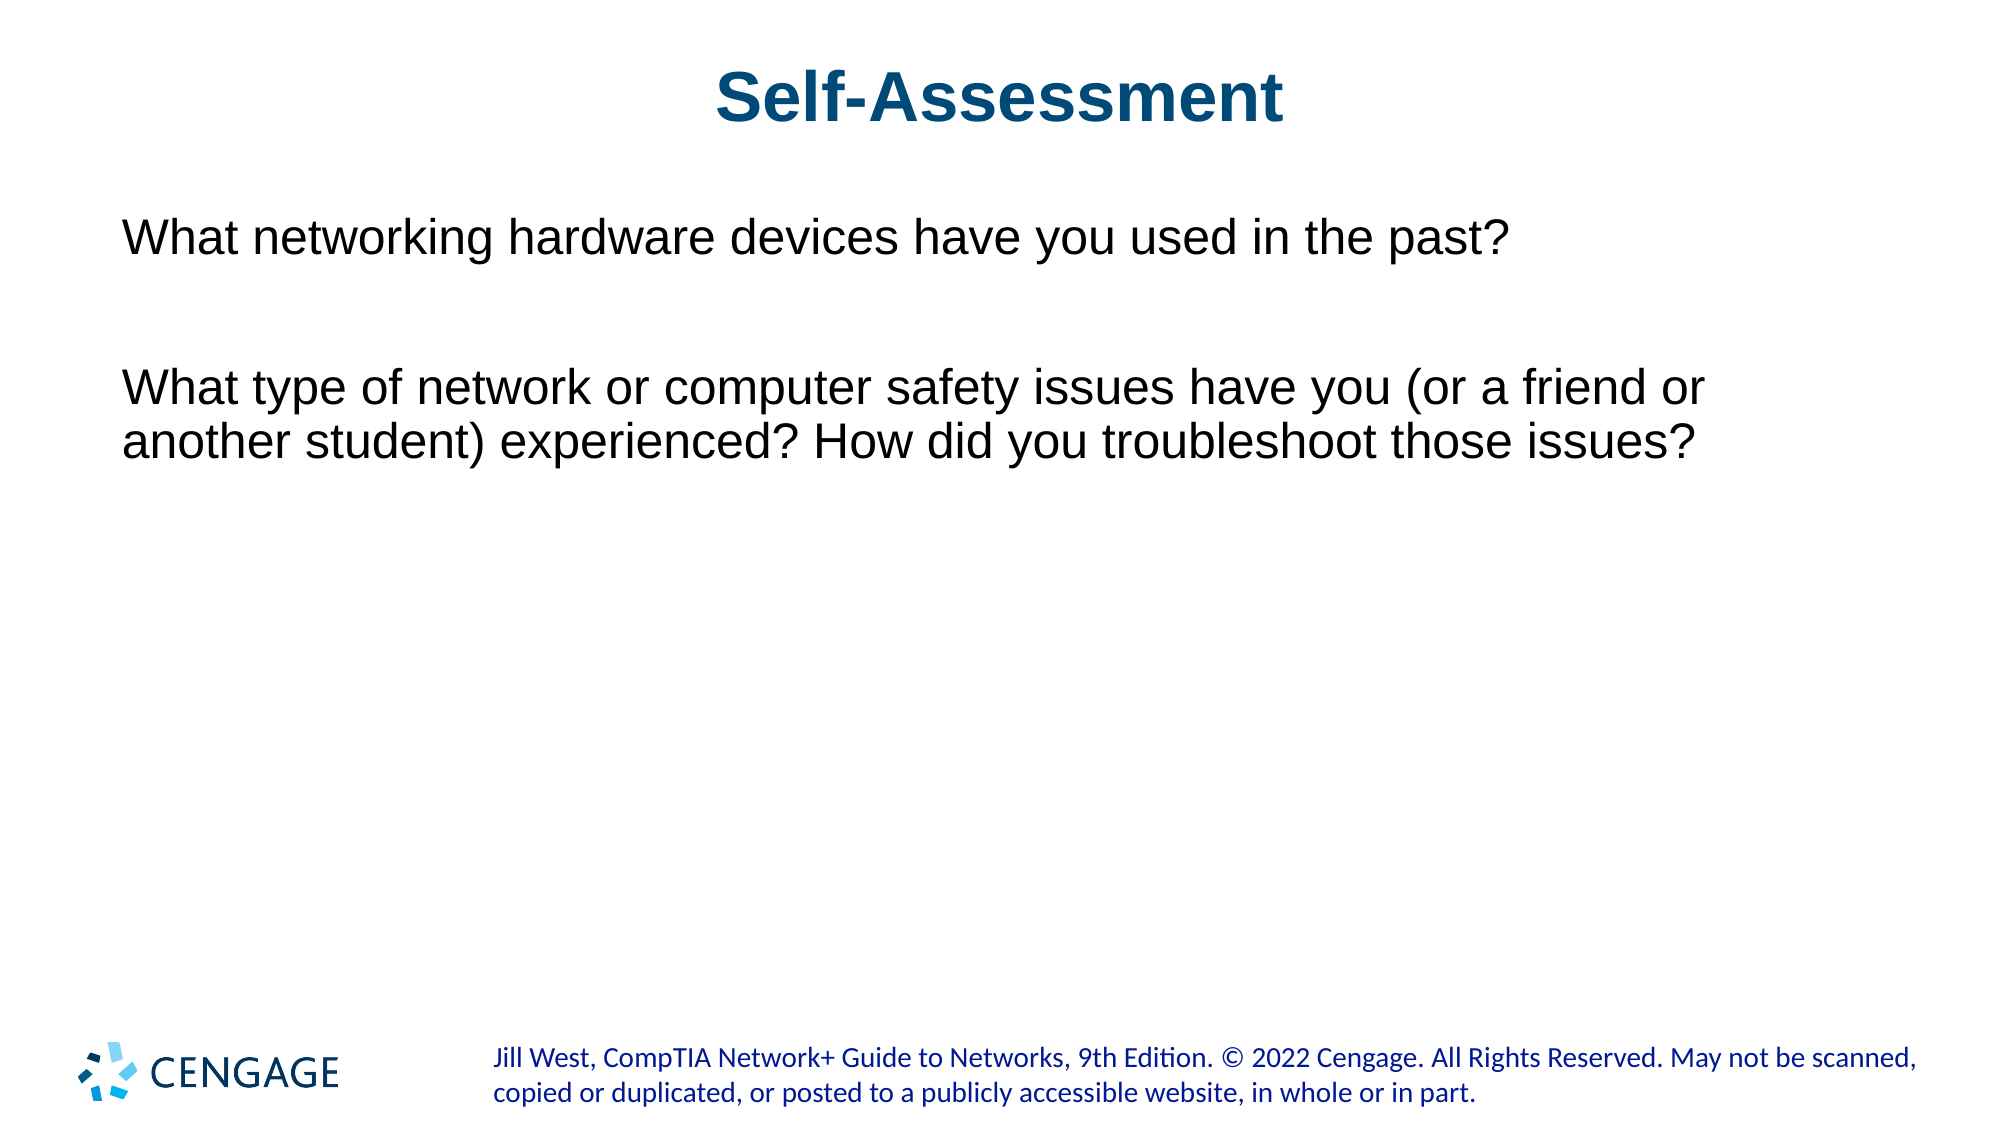

# Self-Assessment
What networking hardware devices have you used in the past?

What type of network or computer safety issues have you (or a friend or another student) experienced? How did you troubleshoot those issues?